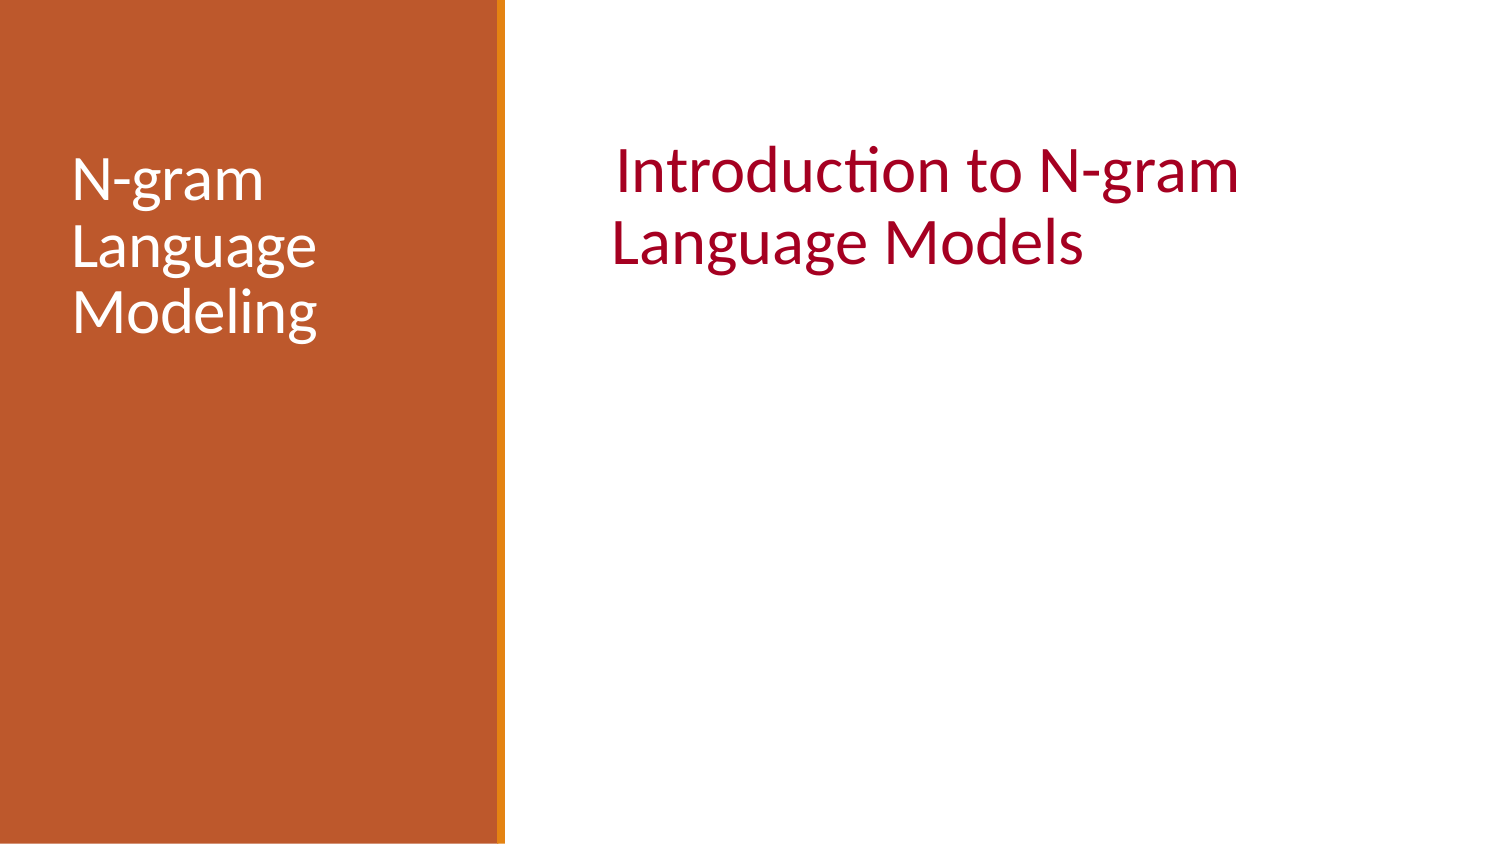

Introduction to N-gram Language Models

# N-gram Language Modeling